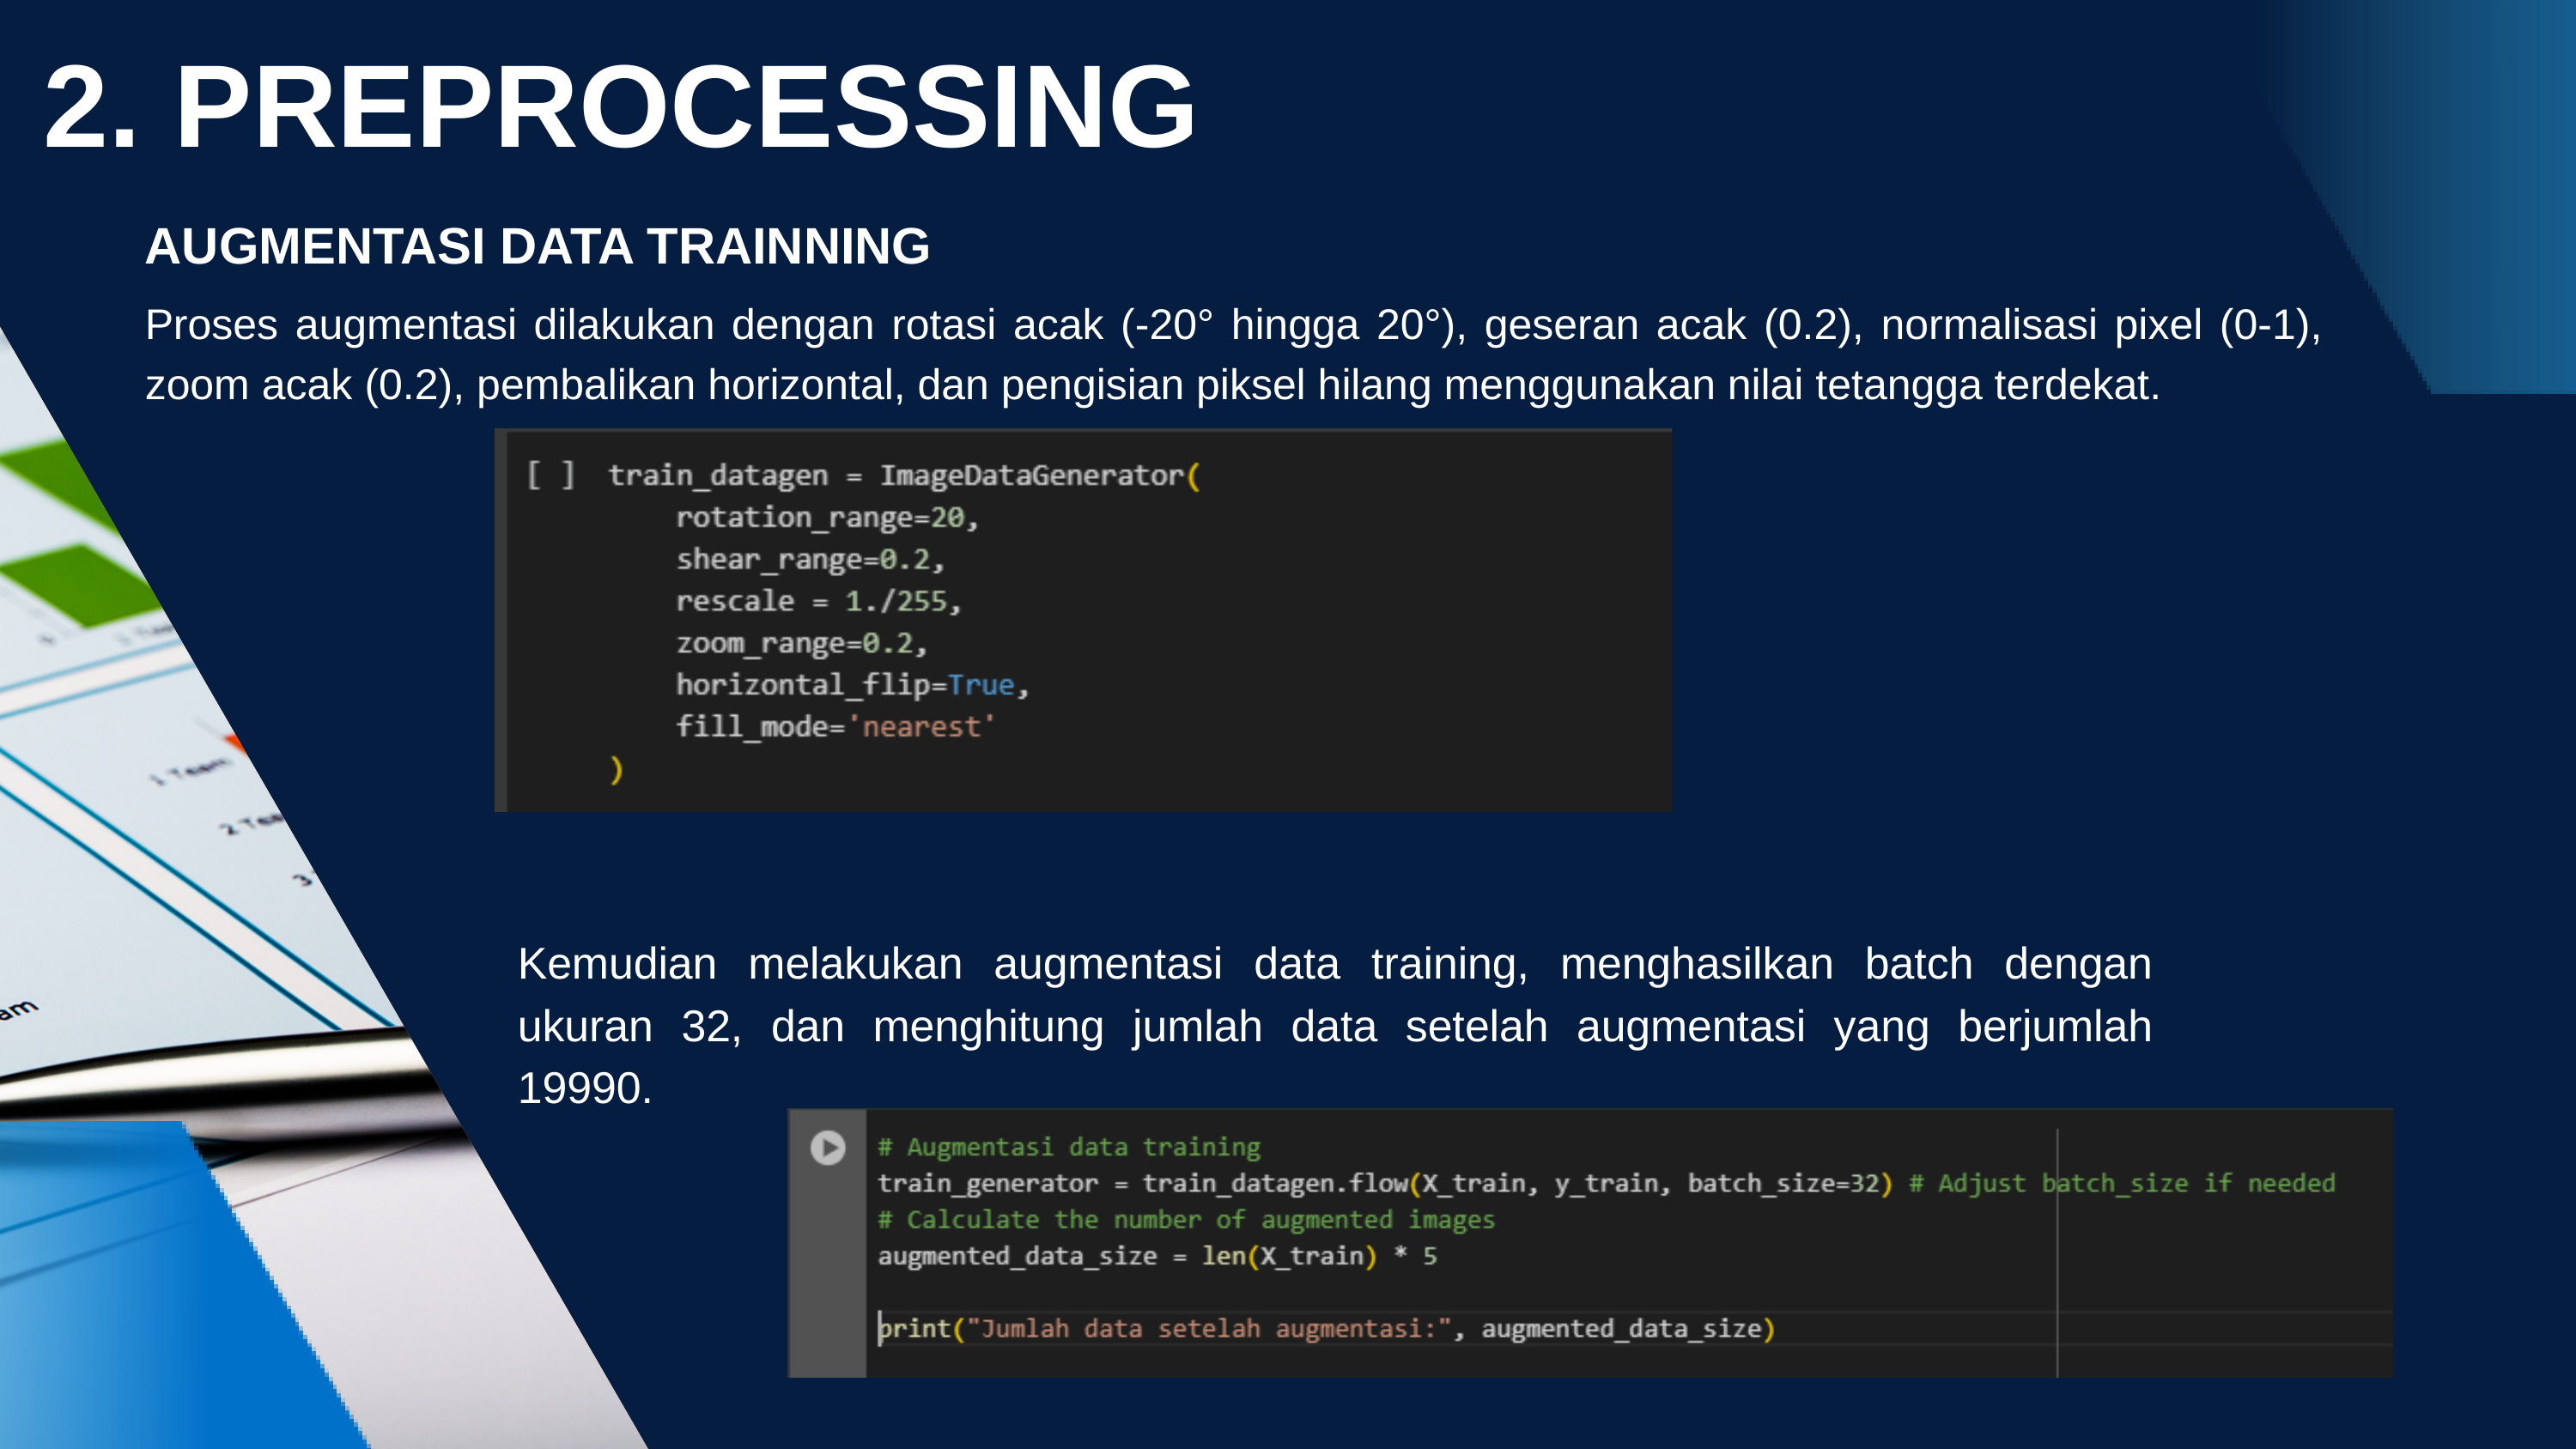

2. PREPROCESSING
AUGMENTASI DATA TRAINNING
Proses augmentasi dilakukan dengan rotasi acak (-20° hingga 20°), geseran acak (0.2), normalisasi pixel (0-1), zoom acak (0.2), pembalikan horizontal, dan pengisian piksel hilang menggunakan nilai tetangga terdekat.

Kemudian melakukan augmentasi data training, menghasilkan batch dengan ukuran 32, dan menghitung jumlah data setelah augmentasi yang berjumlah 19990.